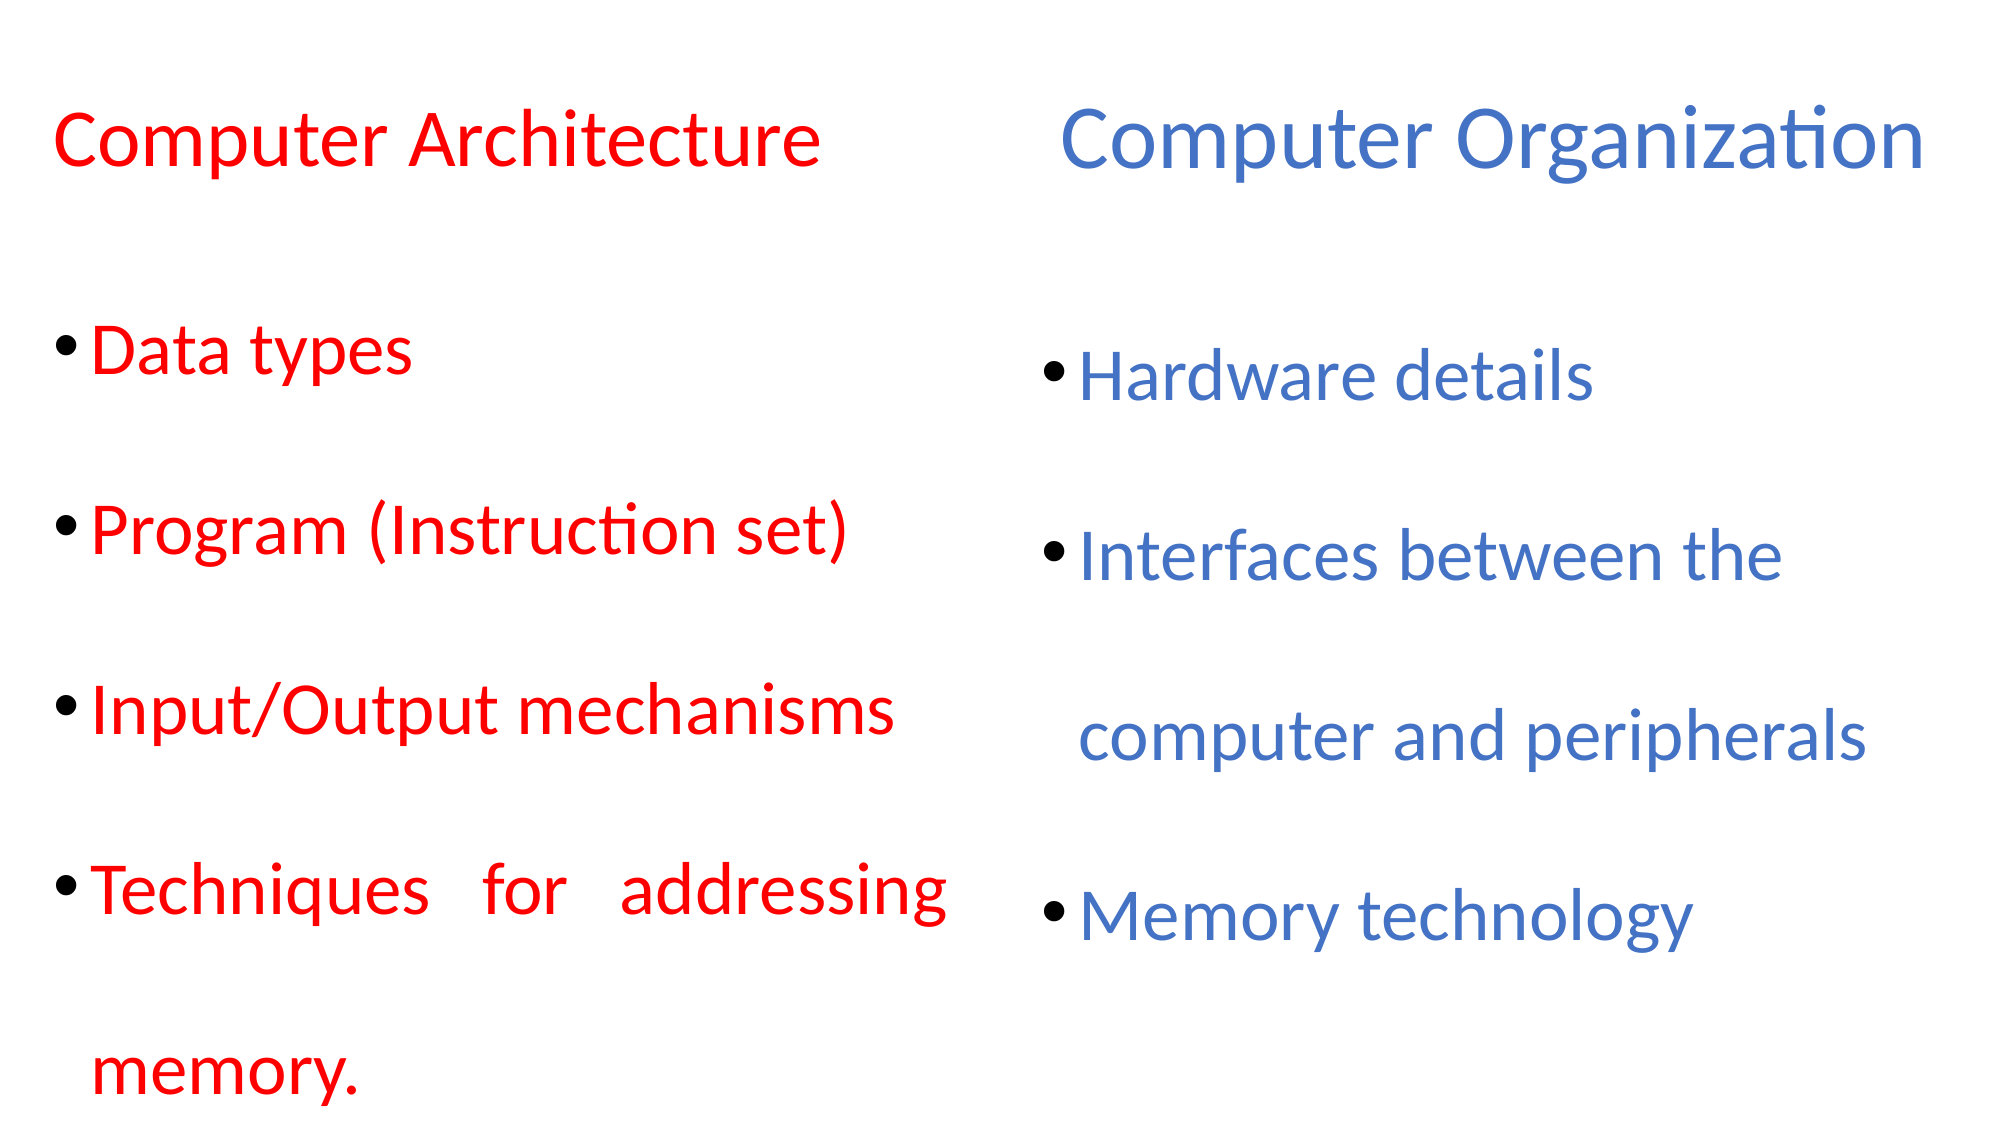

Computer Organization
# Computer Architecture
Data types
Program (Instruction set)
Input/Output mechanisms
Techniques for addressing memory.
Hardware details
Interfaces between the computer and peripherals
Memory technology